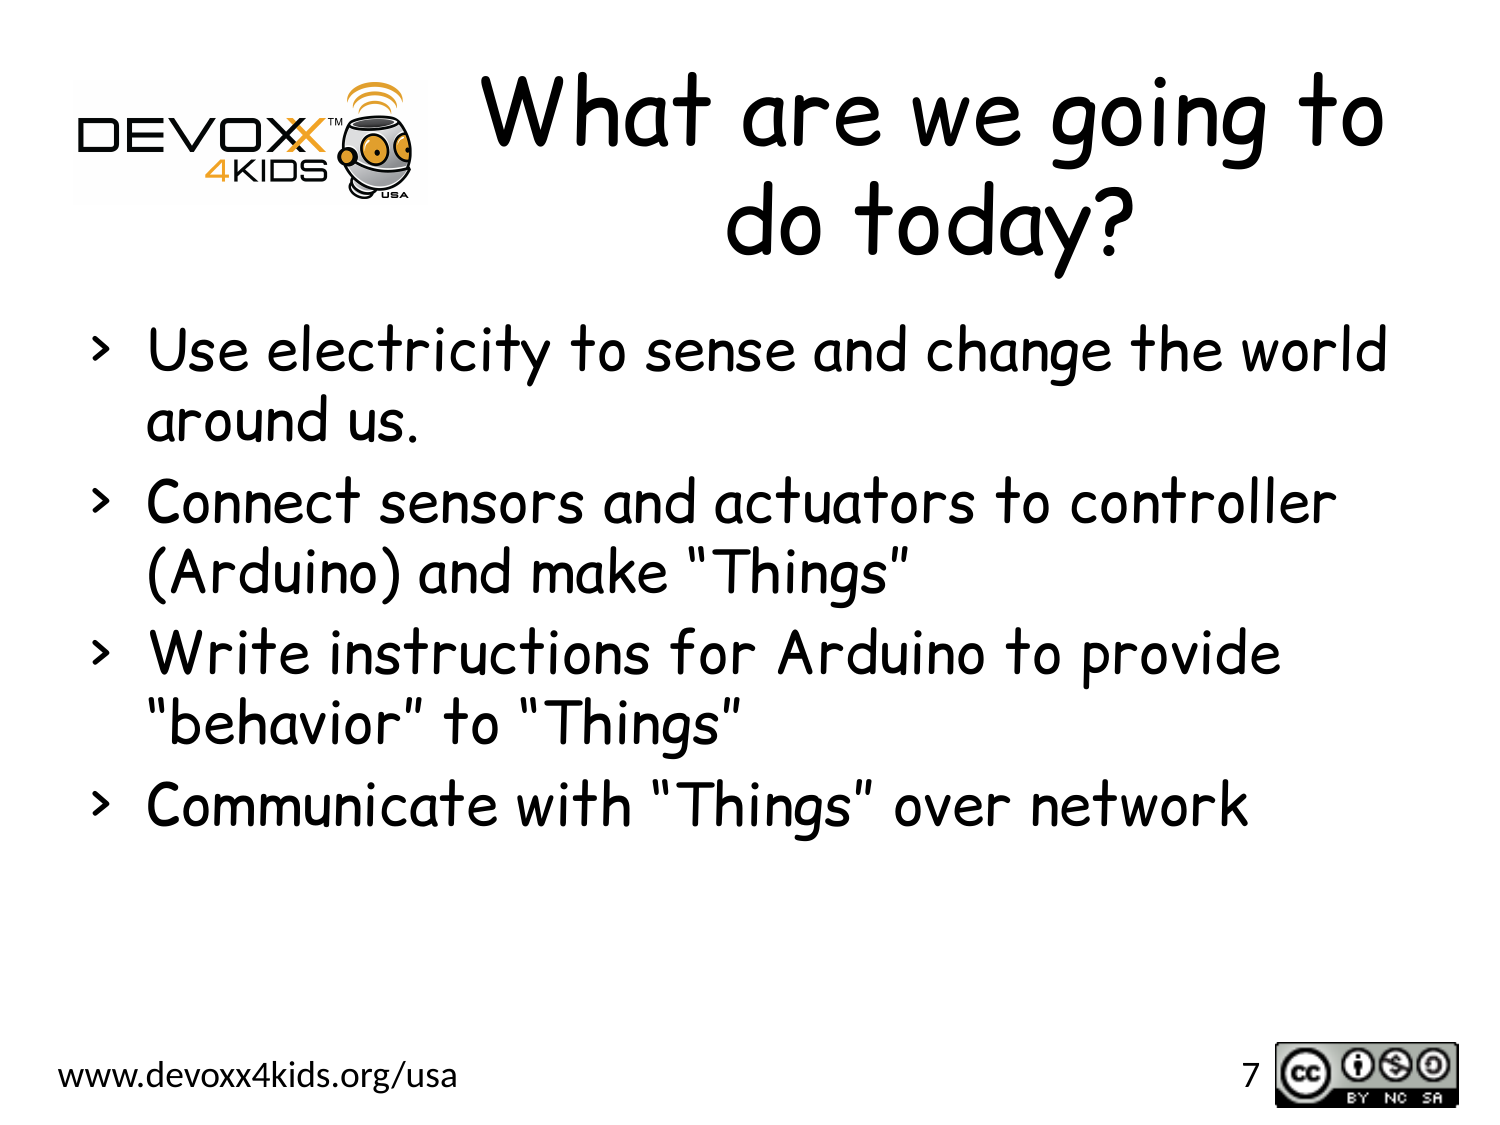

# What are we going to do today?
Use electricity to sense and change the world around us.
Connect sensors and actuators to controller (Arduino) and make “Things”
Write instructions for Arduino to provide “behavior” to “Things”
Communicate with “Things” over network

7